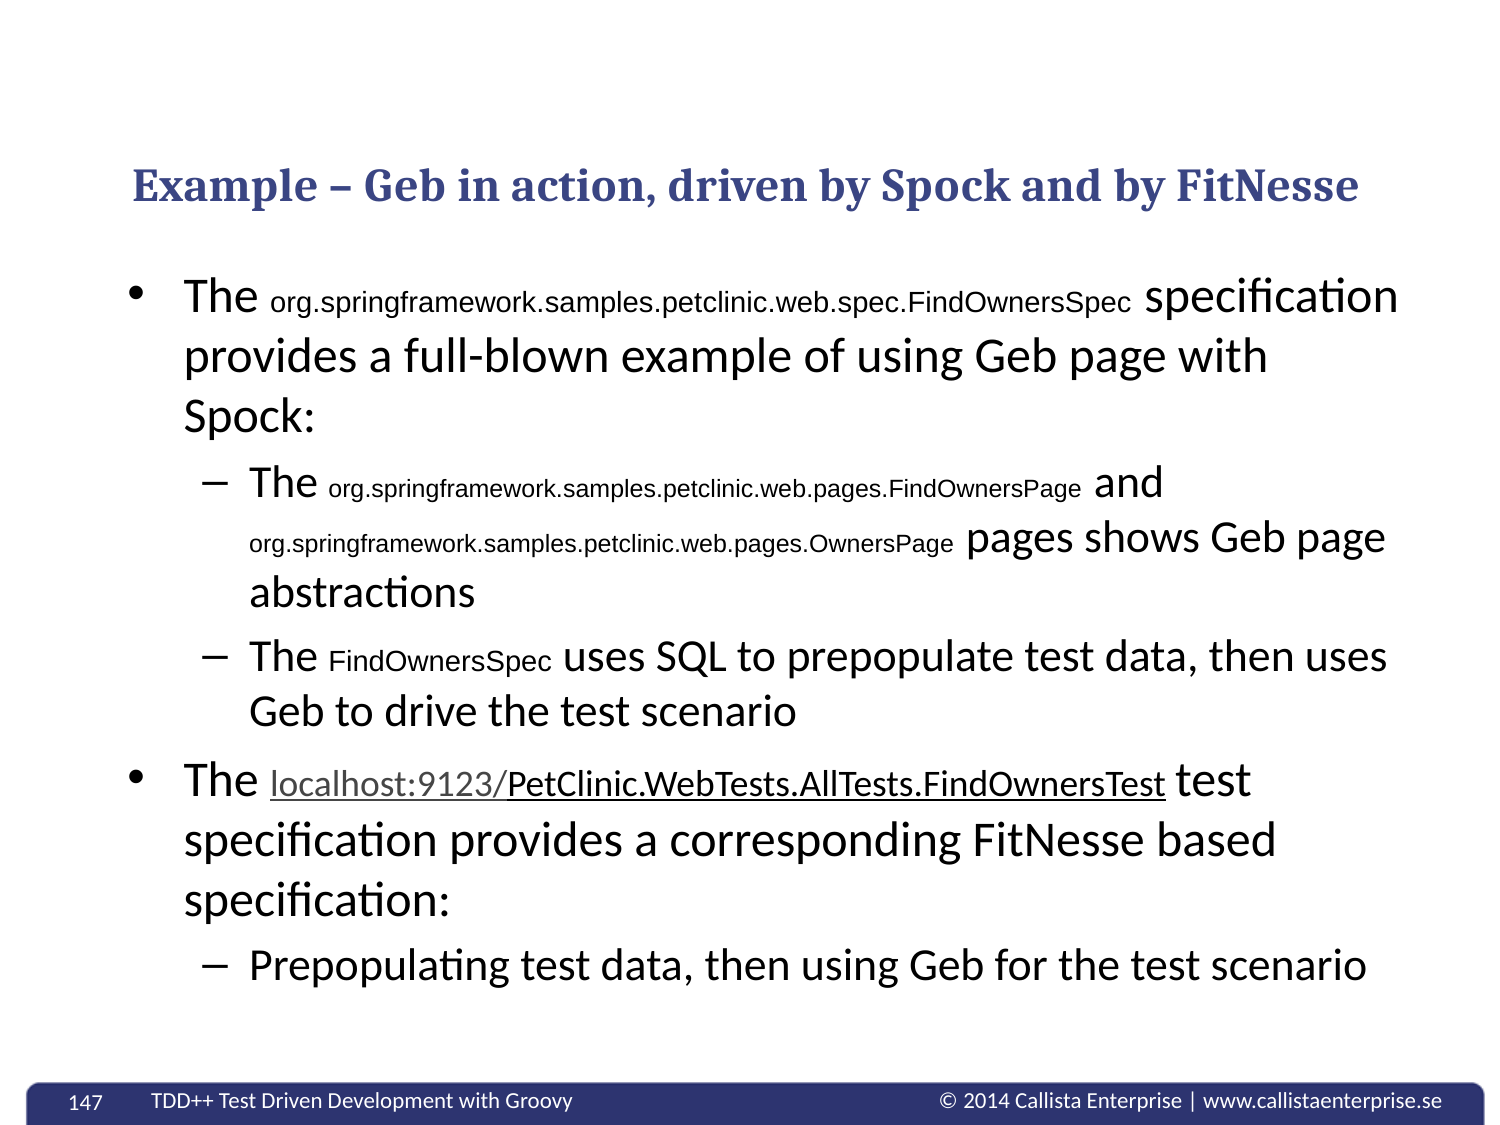

# Example – Geb in action, driven by Spock and by FitNesse
The org.springframework.samples.petclinic.web.spec.FindOwnersSpec specification provides a full-blown example of using Geb page with Spock:
The org.springframework.samples.petclinic.web.pages.FindOwnersPage and org.springframework.samples.petclinic.web.pages.OwnersPage pages shows Geb page abstractions
The FindOwnersSpec uses SQL to prepopulate test data, then uses Geb to drive the test scenario
The localhost:9123/PetClinic.WebTests.AllTests.FindOwnersTest test specification provides a corresponding FitNesse based specification:
Prepopulating test data, then using Geb for the test scenario